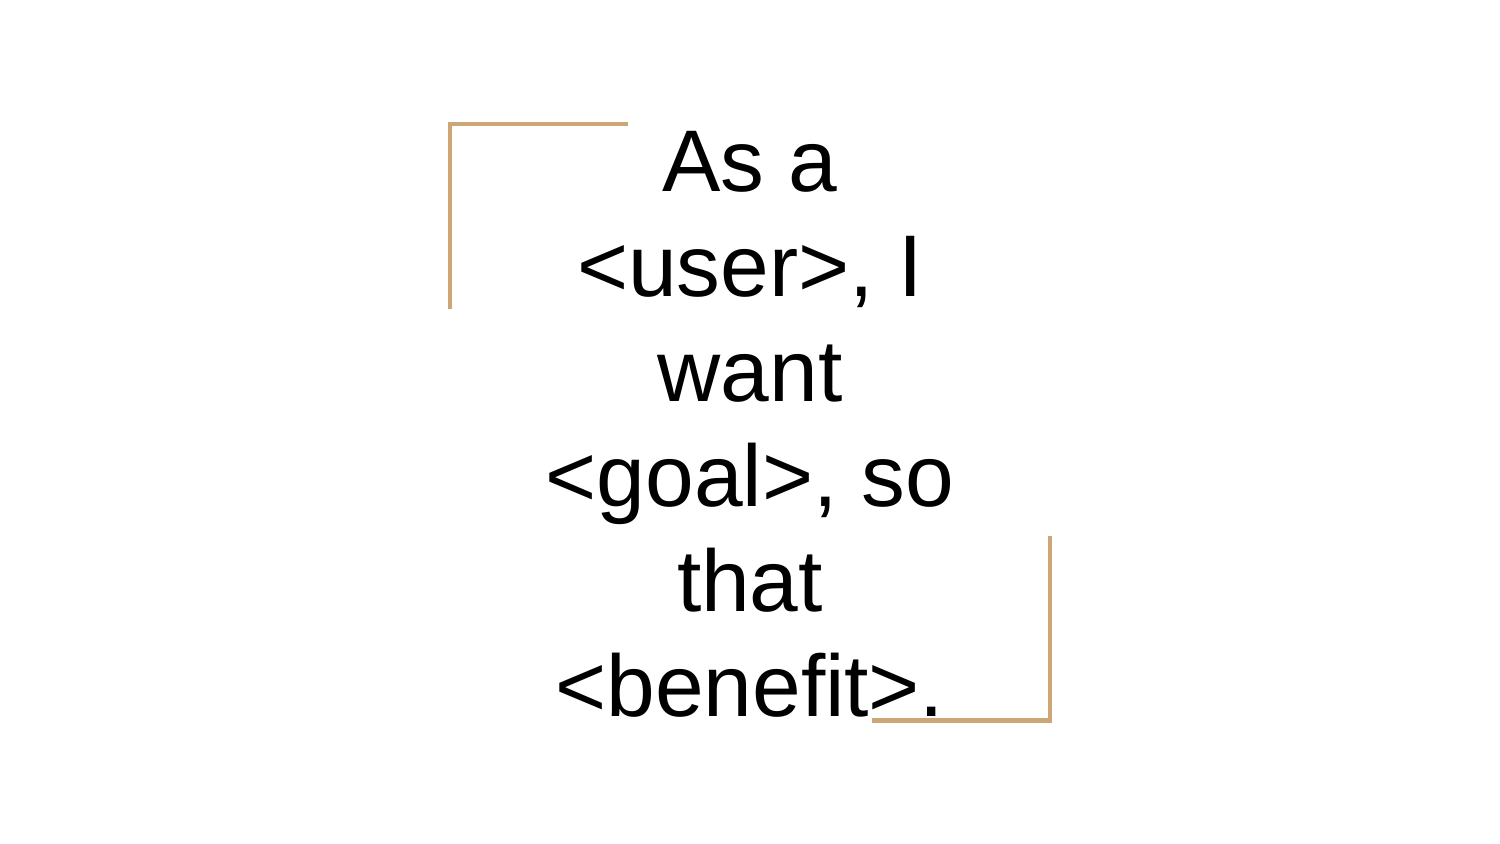

# As a <user>, I want <goal>, so that <benefit>.